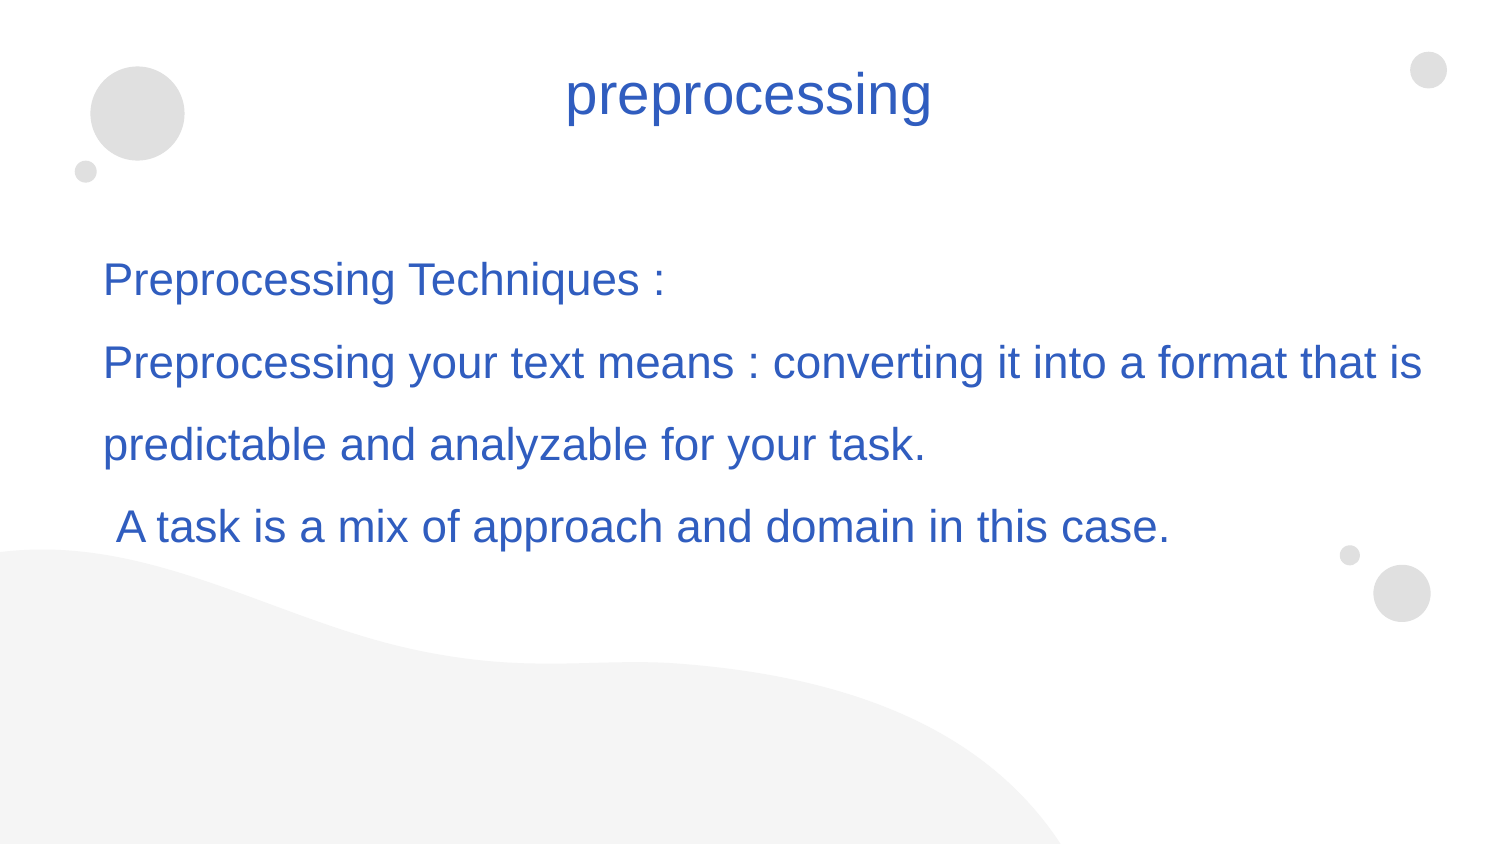

preprocessing

Preprocessing Techniques :
Preprocessing your text means : converting it into a format that is predictable and analyzable for your task.
 A task is a mix of approach and domain in this case.